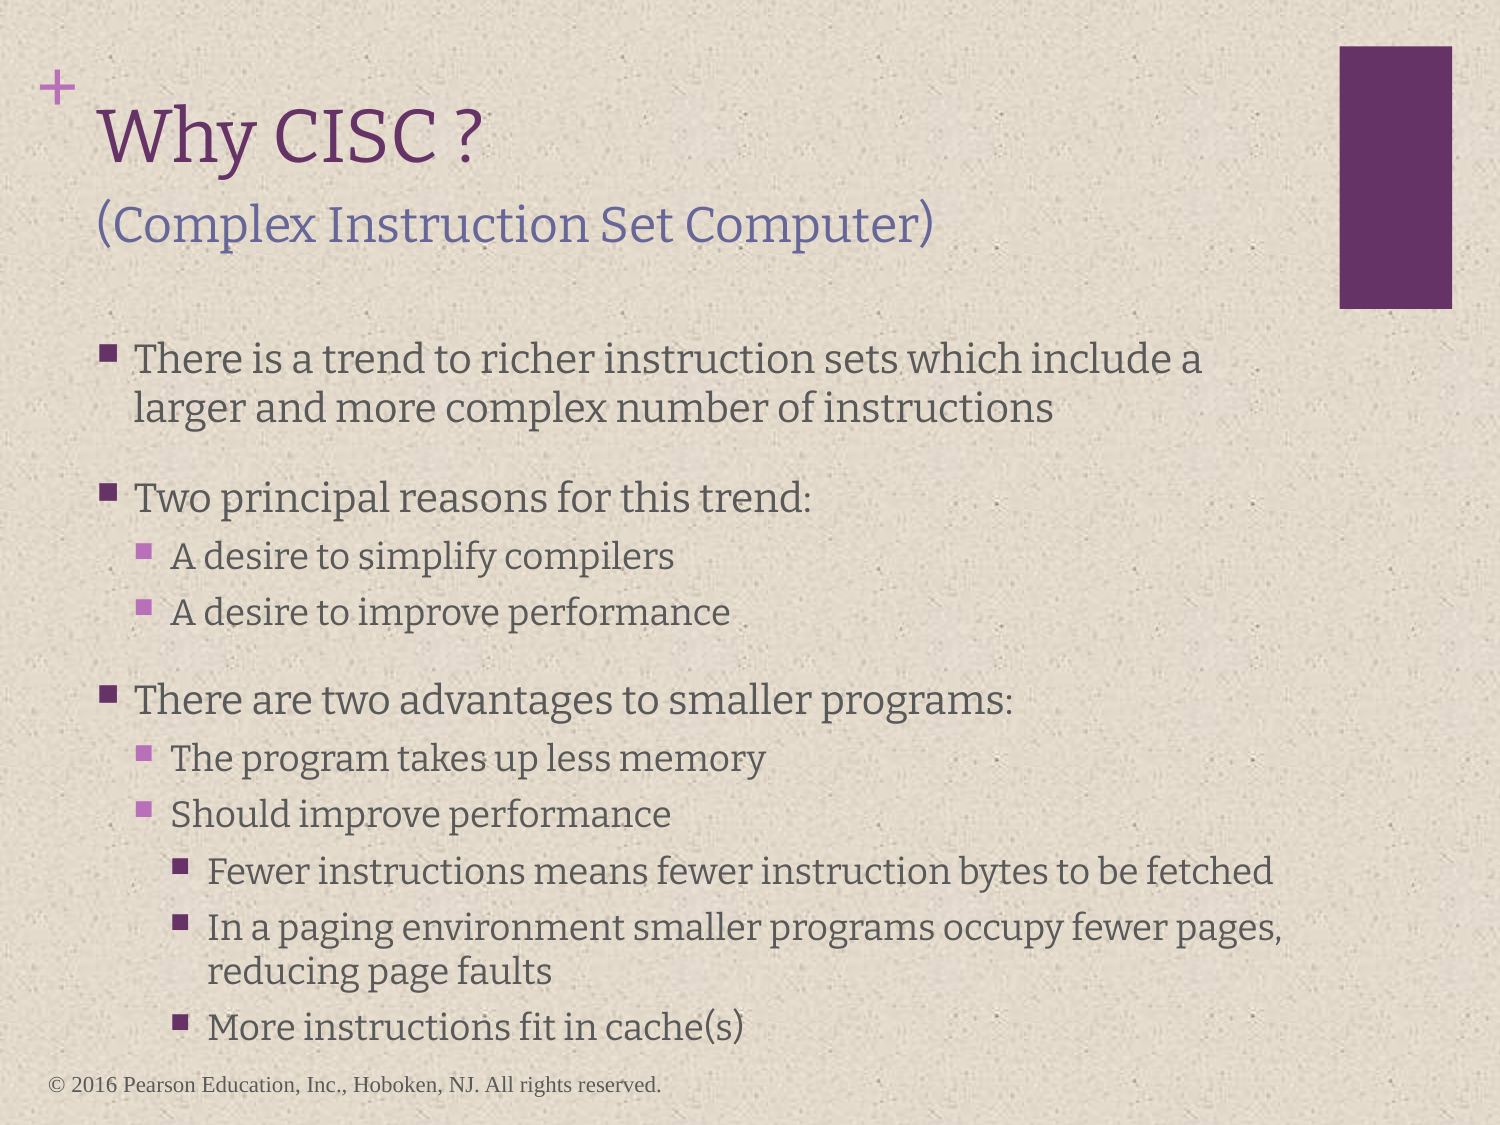

# Why CISC ?
(Complex Instruction Set Computer)
There is a trend to richer instruction sets which include a larger and more complex number of instructions
Two principal reasons for this trend:
A desire to simplify compilers
A desire to improve performance
There are two advantages to smaller programs:
The program takes up less memory
Should improve performance
Fewer instructions means fewer instruction bytes to be fetched
In a paging environment smaller programs occupy fewer pages, reducing page faults
More instructions fit in cache(s)

© 2016 Pearson Education, Inc., Hoboken, NJ. All rights reserved.